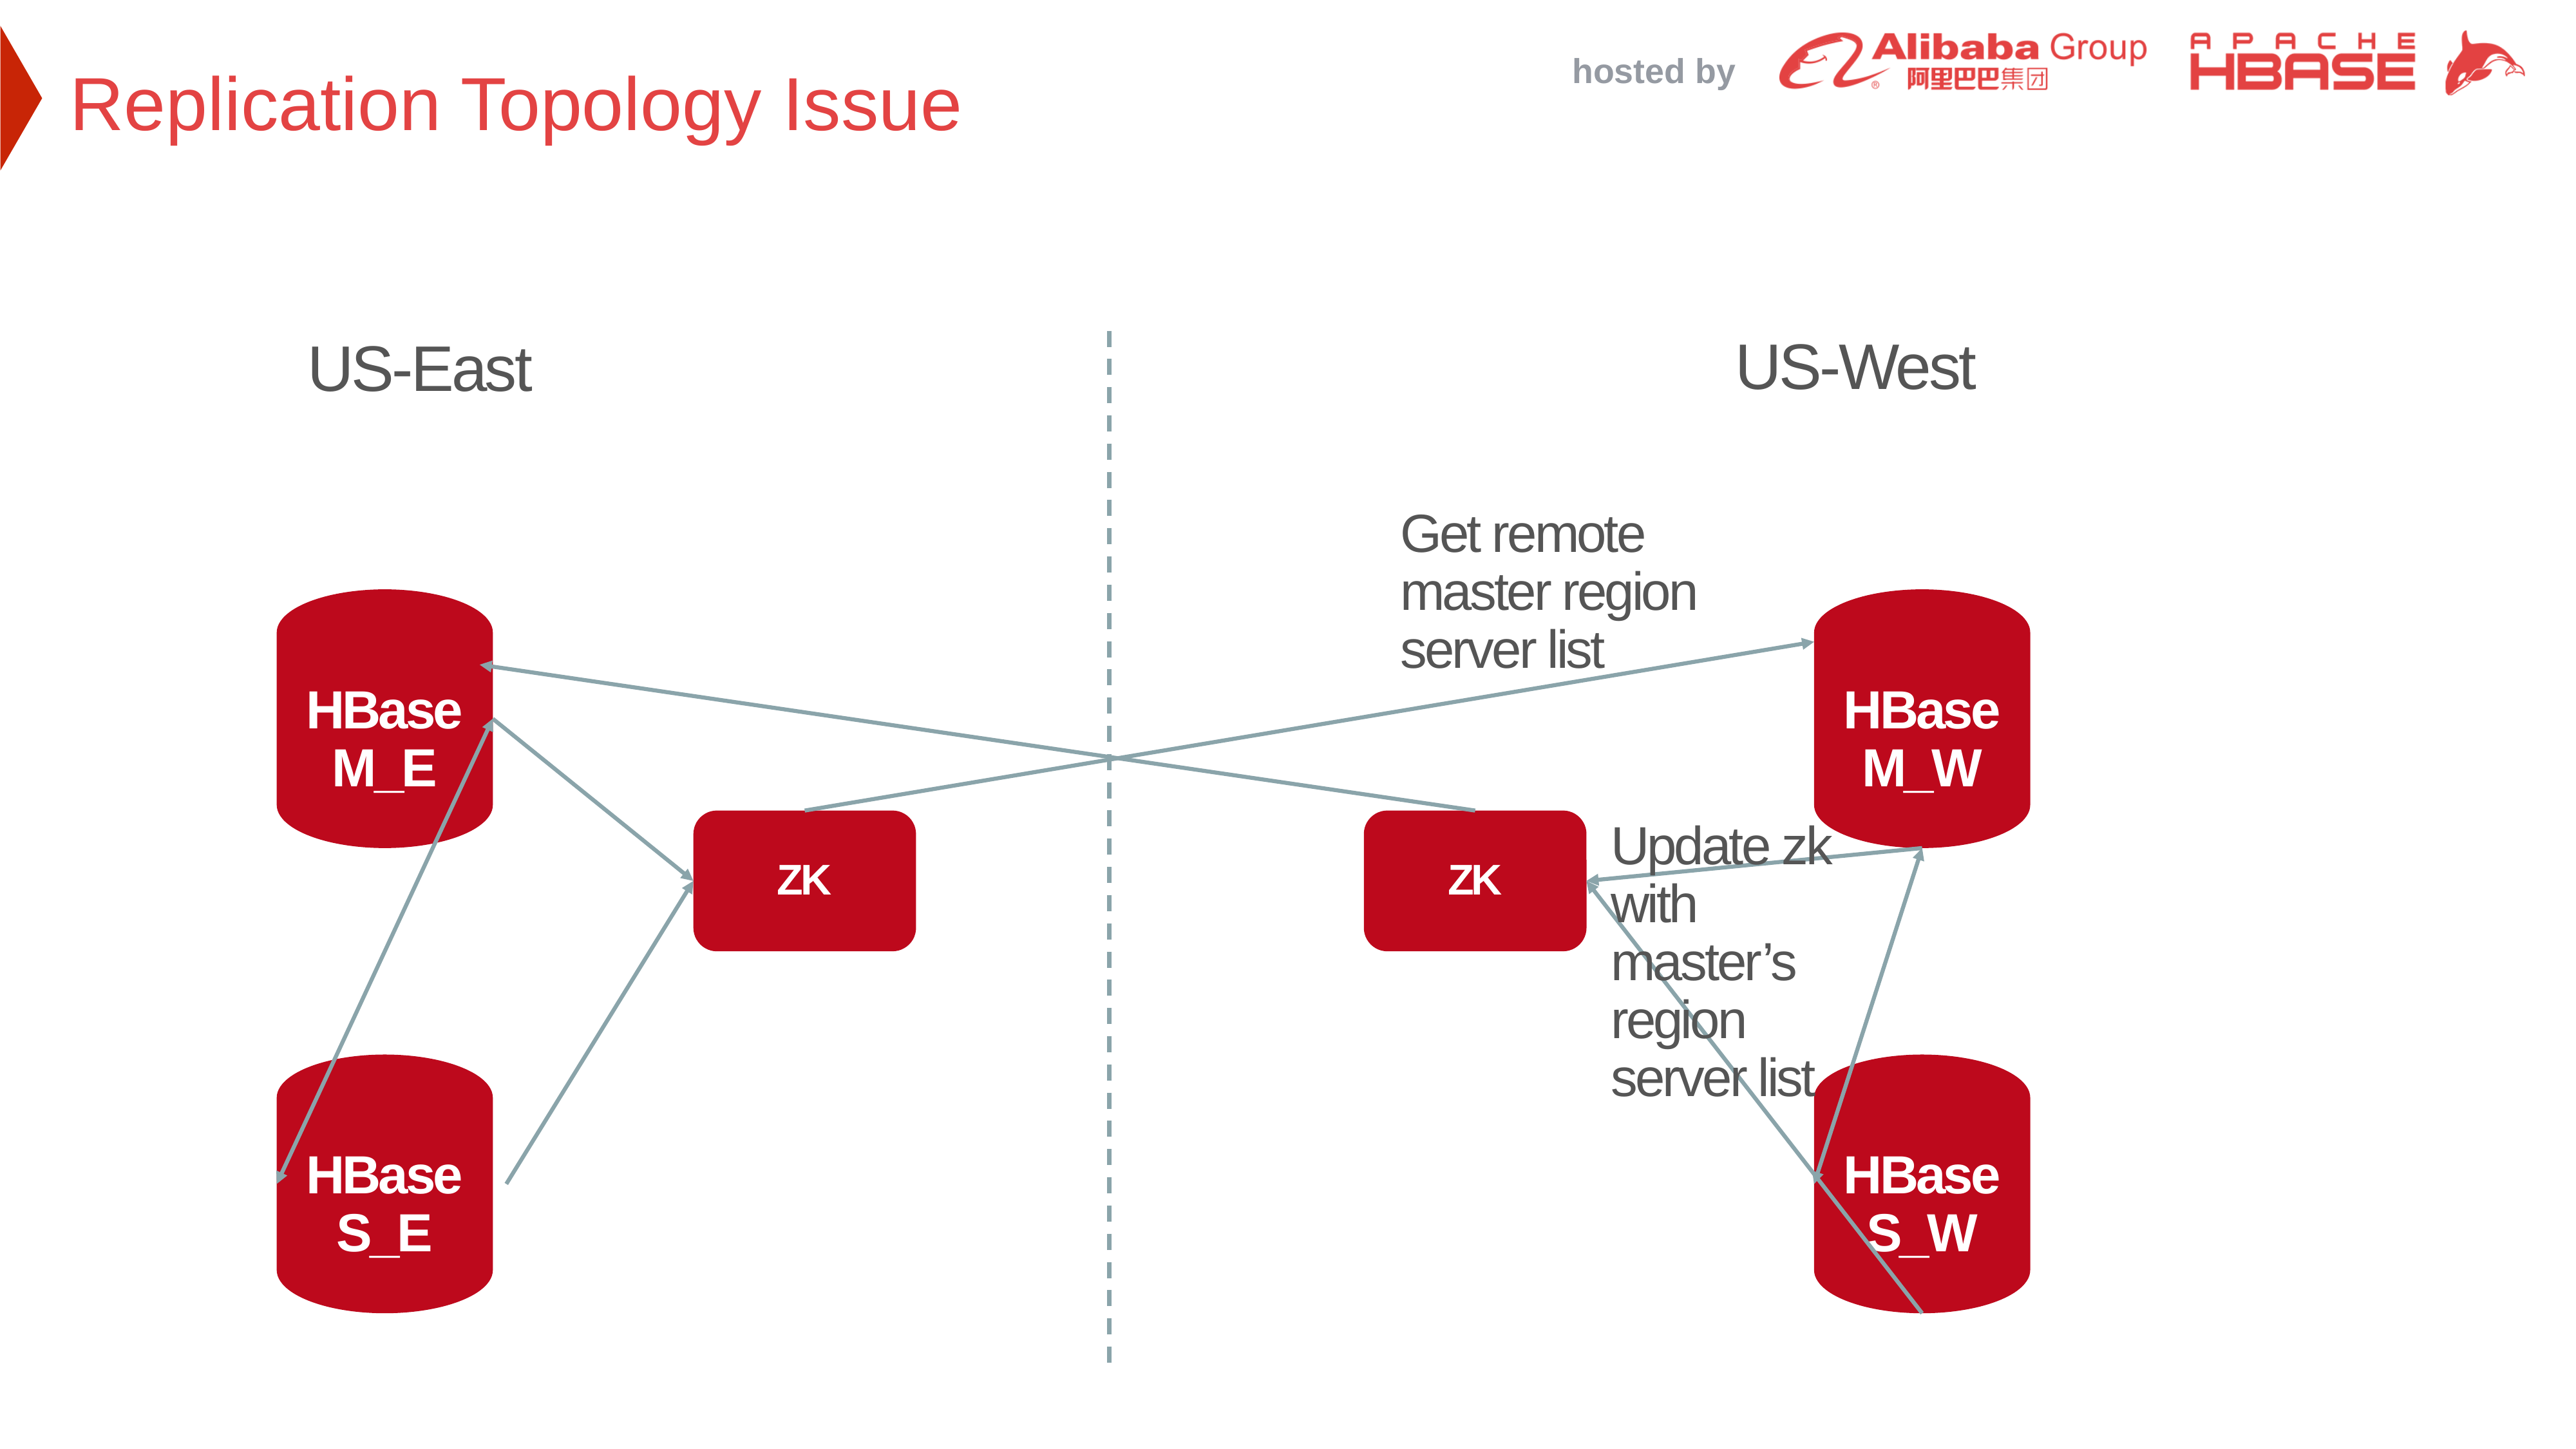

Replication Topology Issue
US-West
US-East
Get remote master region server list
HBase
M_E
HBase
M_W
ZK
ZK
Update zk with master’s region server list
HBase
S_E
HBase
S_W